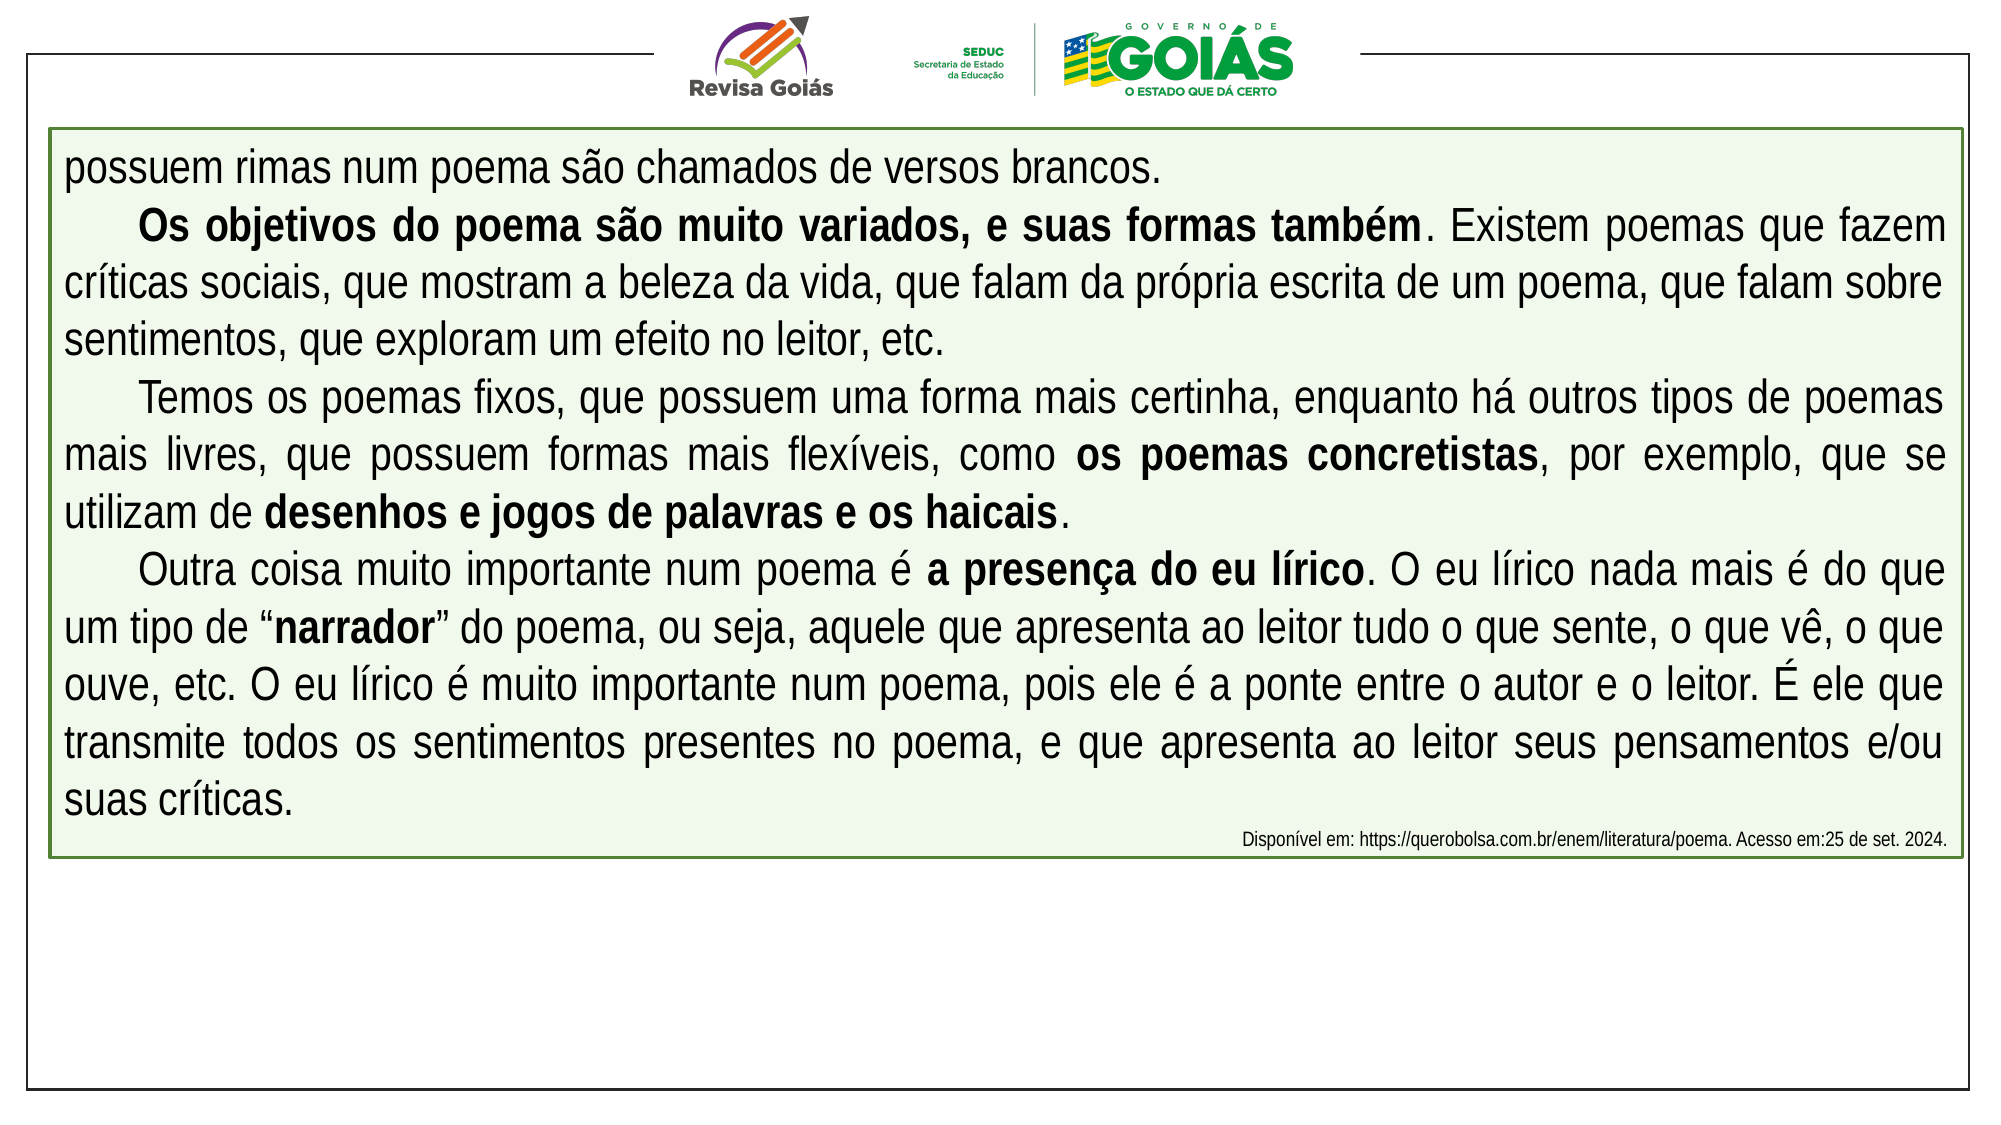

possuem rimas num poema são chamados de versos brancos.
Os objetivos do poema são muito variados, e suas formas também. Existem poemas que fazem críticas sociais, que mostram a beleza da vida, que falam da própria escrita de um poema, que falam sobre sentimentos, que exploram um efeito no leitor, etc.
Temos os poemas fixos, que possuem uma forma mais certinha, enquanto há outros tipos de poemas mais livres, que possuem formas mais flexíveis, como os poemas concretistas, por exemplo, que se utilizam de desenhos e jogos de palavras e os haicais.
Outra coisa muito importante num poema é a presença do eu lírico. O eu lírico nada mais é do que um tipo de “narrador” do poema, ou seja, aquele que apresenta ao leitor tudo o que sente, o que vê, o que ouve, etc. O eu lírico é muito importante num poema, pois ele é a ponte entre o autor e o leitor. É ele que transmite todos os sentimentos presentes no poema, e que apresenta ao leitor seus pensamentos e/ou suas críticas.
Disponível em: https://querobolsa.com.br/enem/literatura/poema. Acesso em:25 de set. 2024.